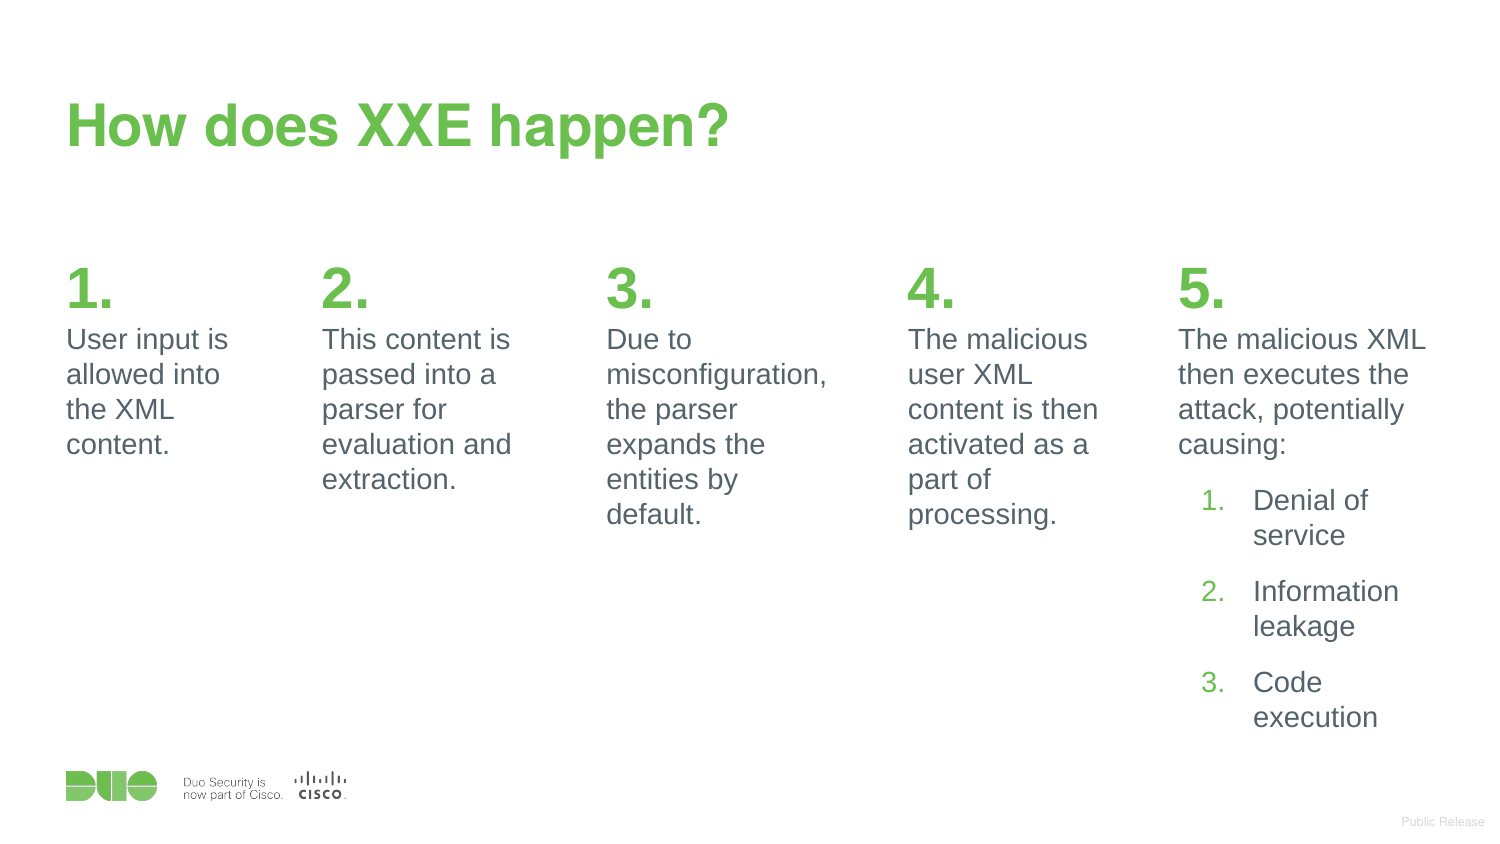

# How does XXE happen?
1.
User input is allowed into the XML content.
2.
This content is passed into a parser for evaluation and extraction.
3.
Due to misconfiguration, the parser expands the entities by default.
4.
The malicious user XML content is then activated as a part of processing.

5.
The malicious XML then executes the attack, potentially causing:
Denial of service
Information leakage
Code execution